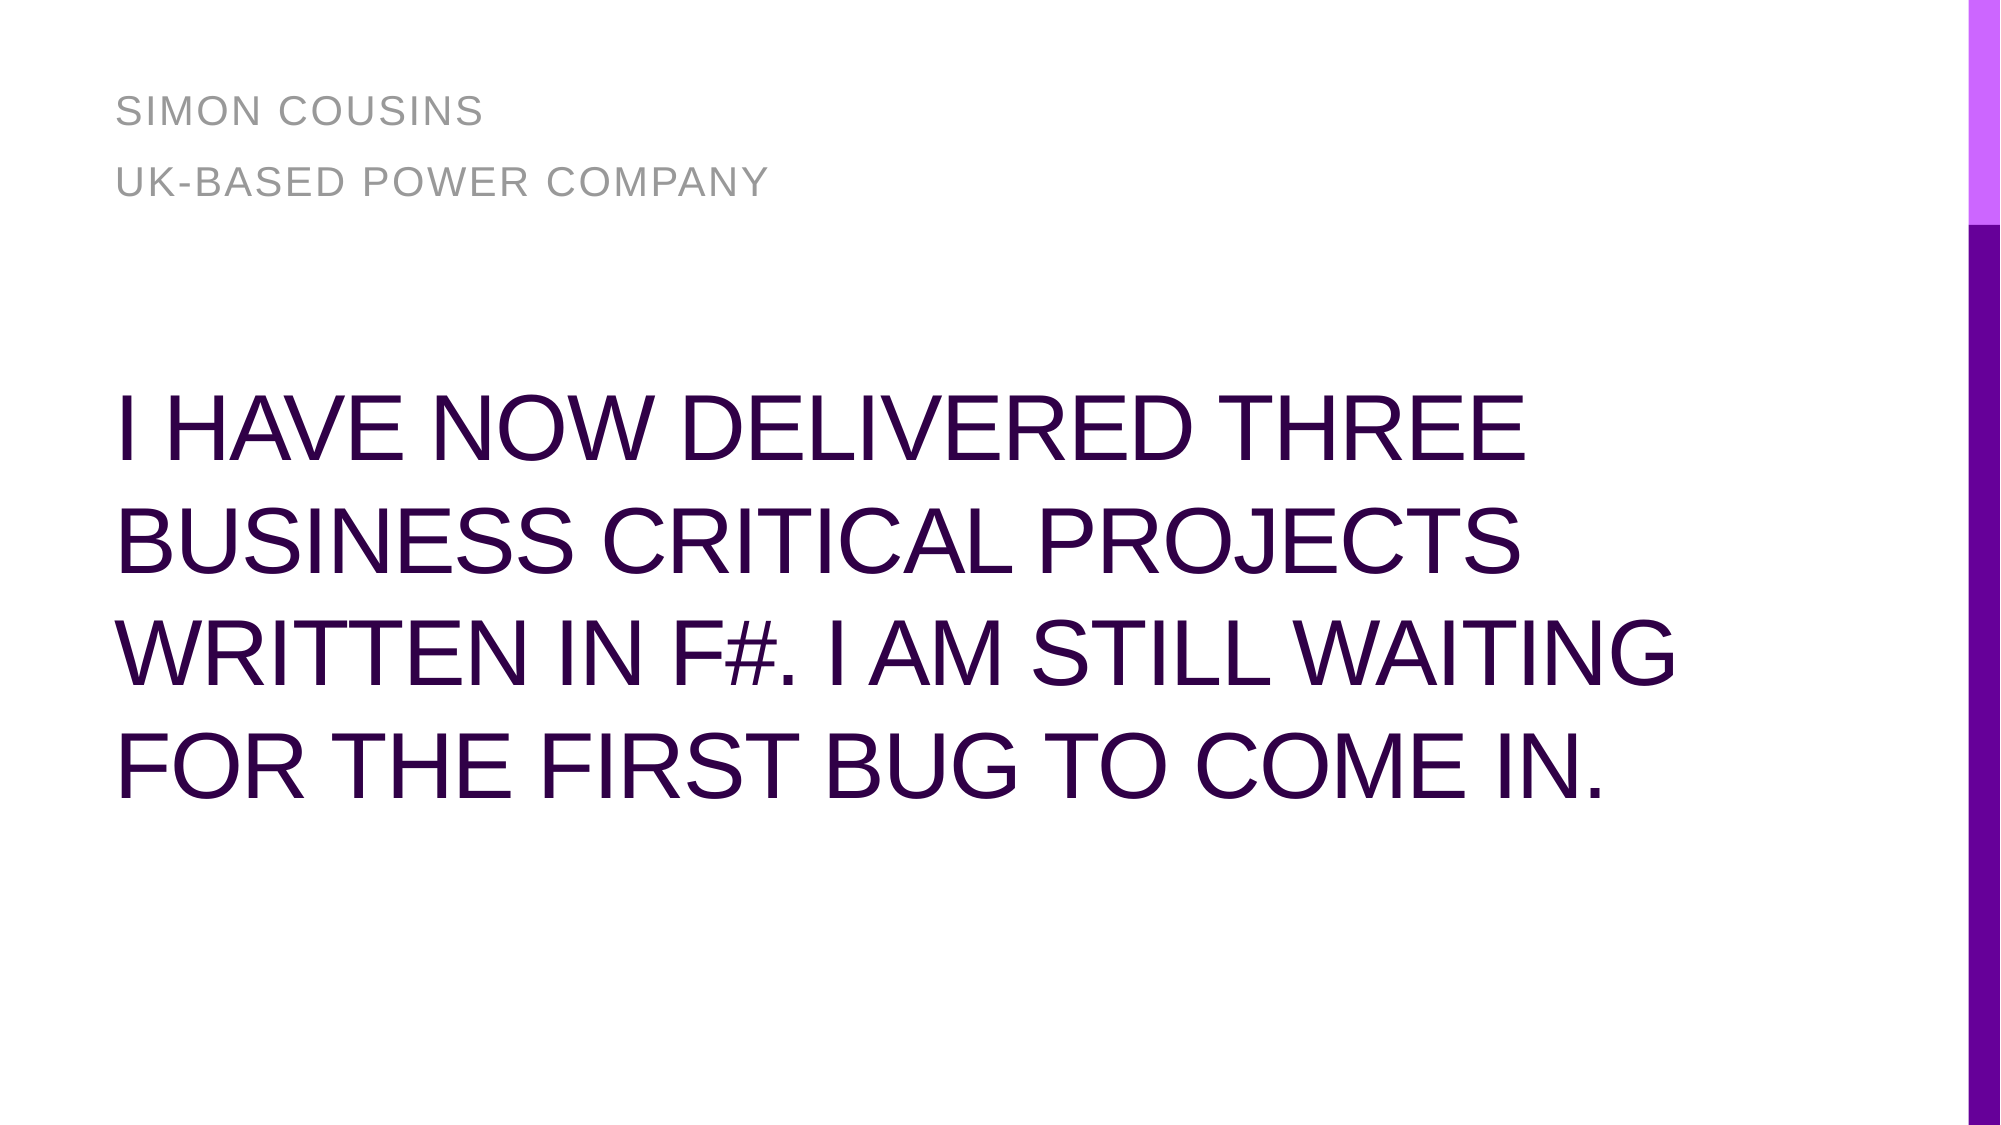

Simon Cousins
UK-based power company
# I have now delivered three business critical projects written in F#. I am still waiting for the first bug to come in.